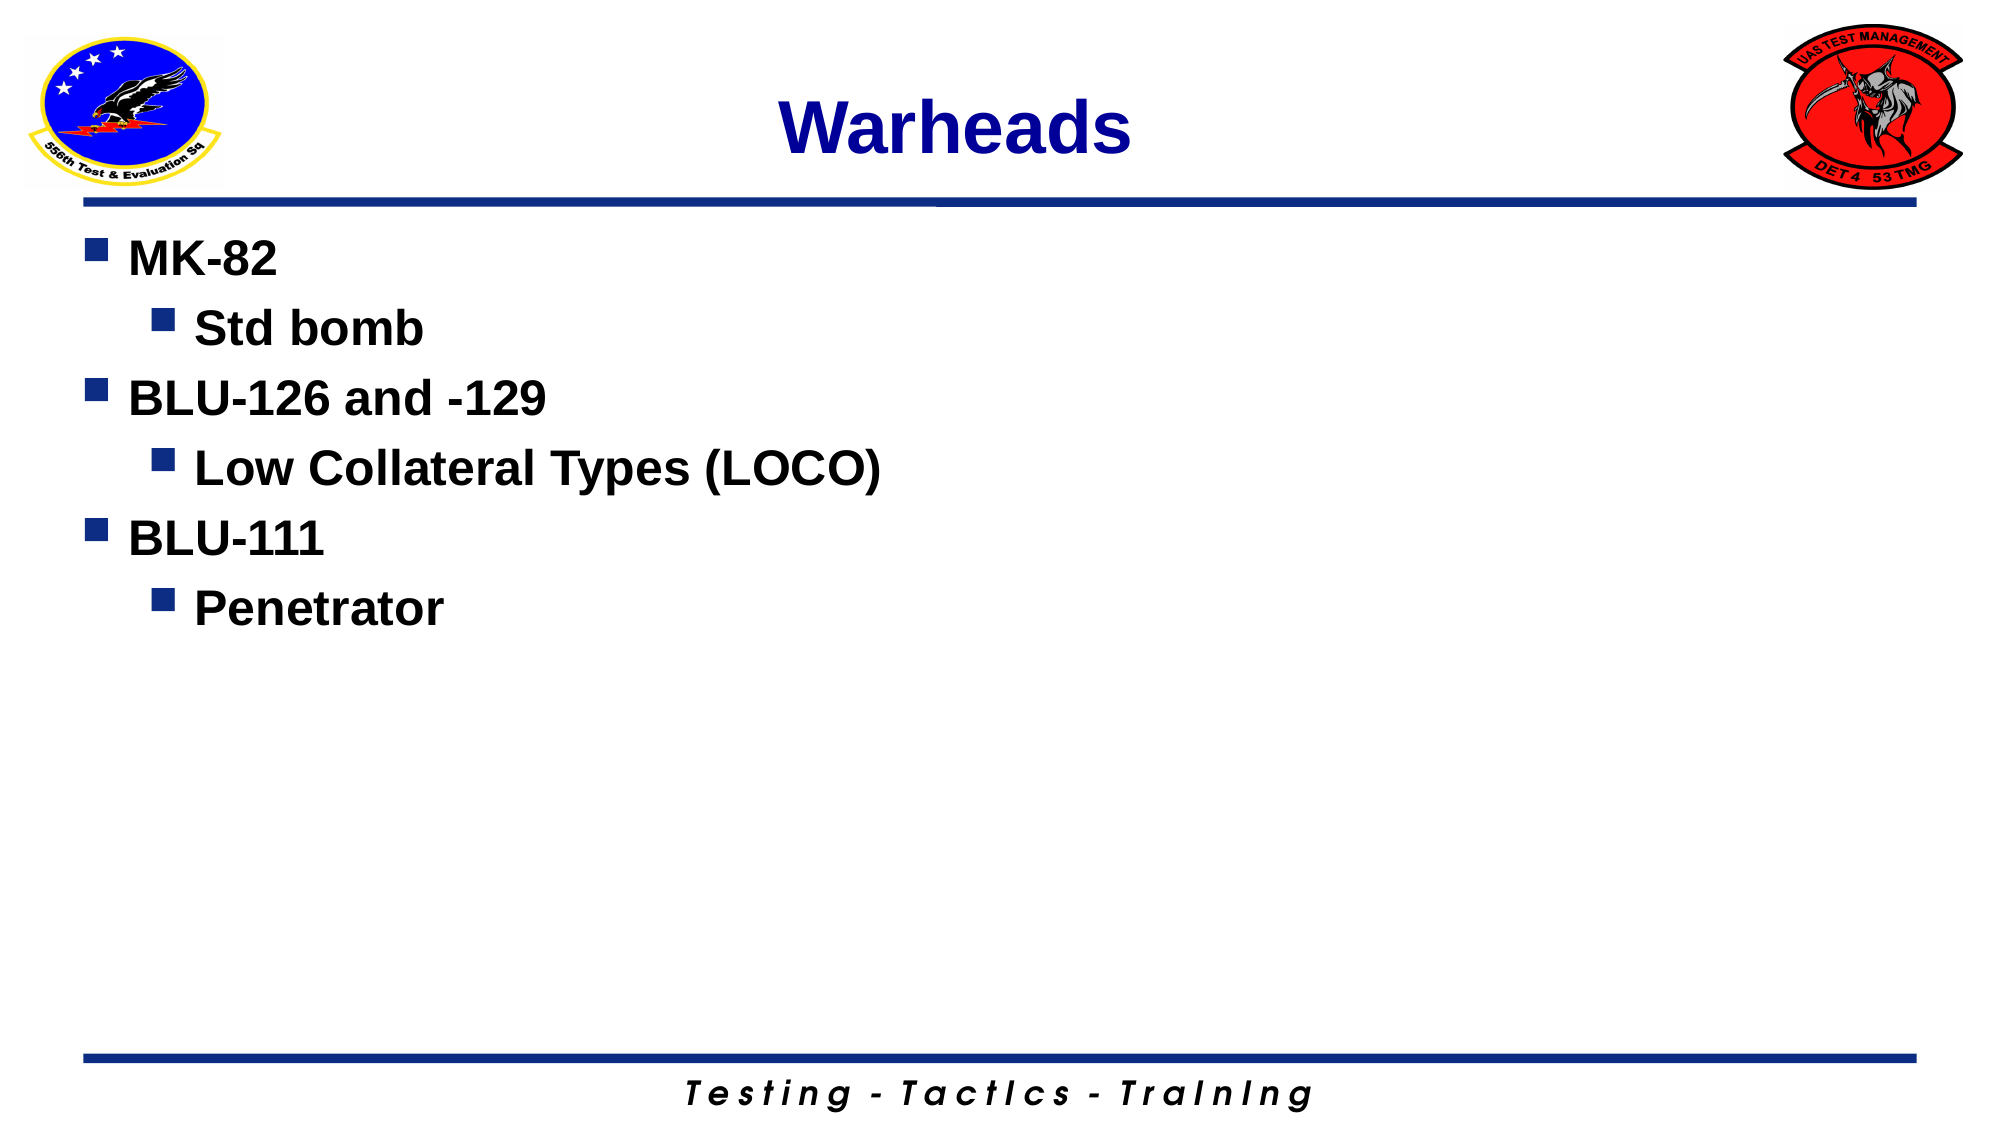

# Warheads
MK-82
Std bomb
BLU-126 and -129
Low Collateral Types (LOCO)
BLU-111
Penetrator